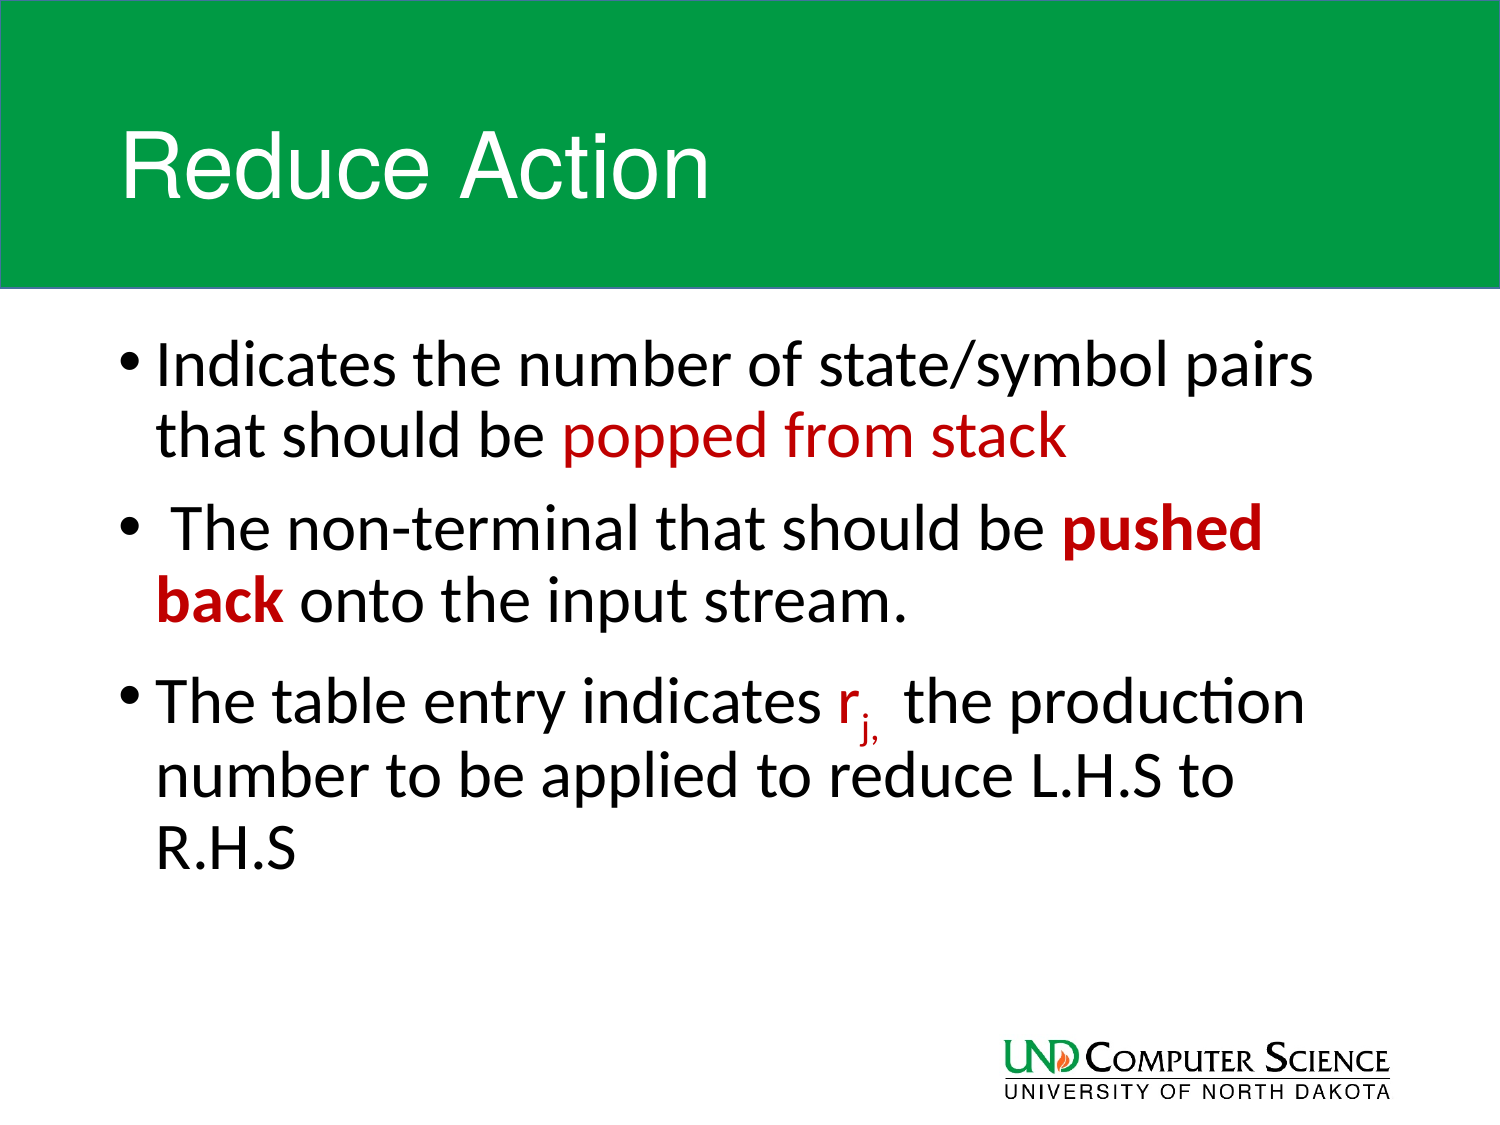

# Reduce Action
Indicates the number of state/symbol pairs that should be popped from stack
 The non-terminal that should be pushed back onto the input stream.
The table entry indicates rj,  the production number to be applied to reduce L.H.S to R.H.S